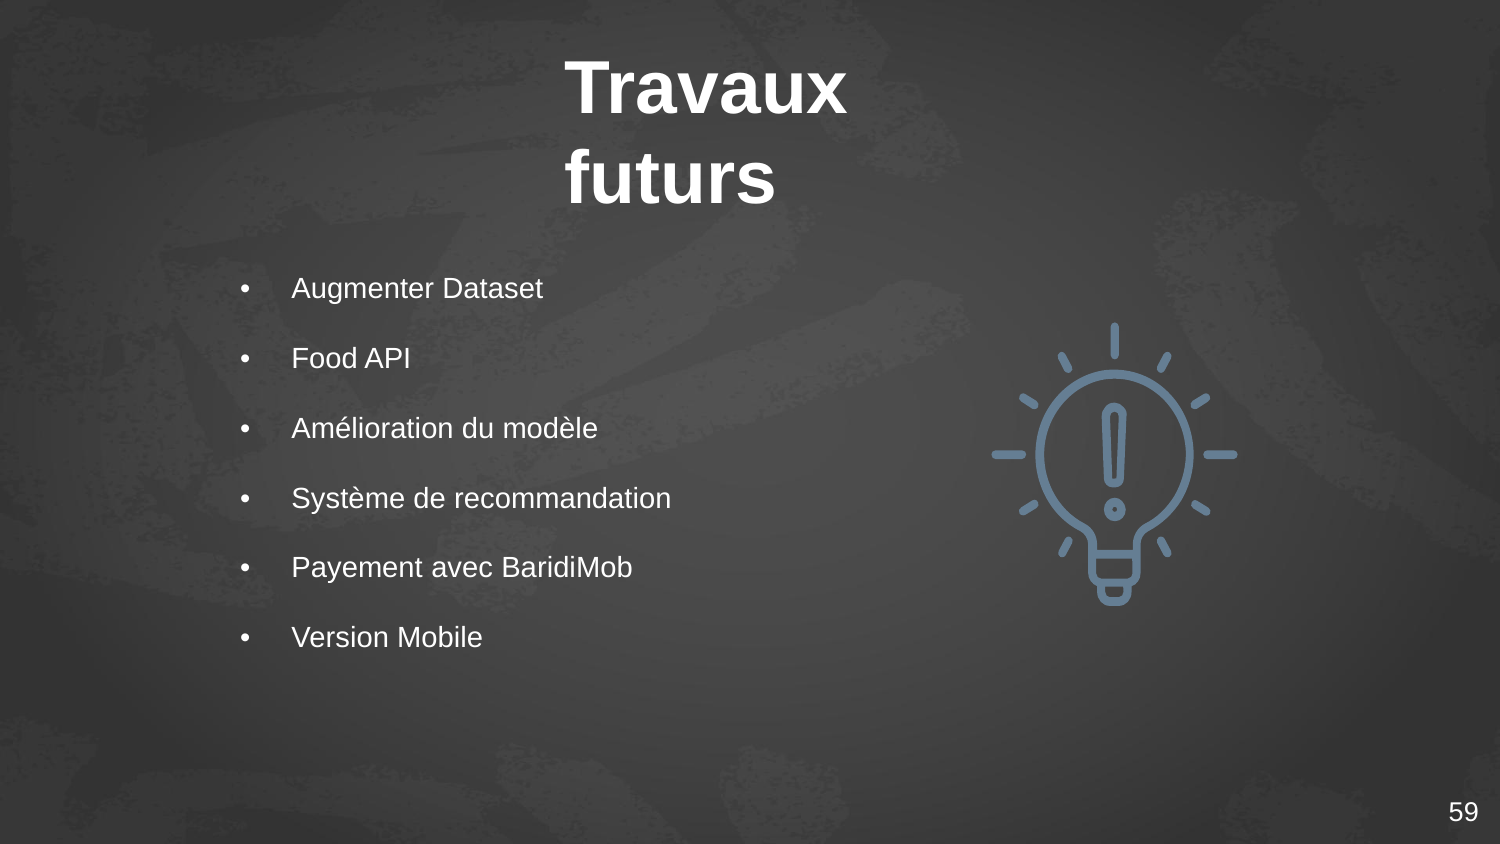

Travaux futurs
•     Augmenter Dataset

•     Food API

•     Amélioration du modèle

•     Système de recommandation

•     Payement avec BaridiMob

•     Version Mobile

59